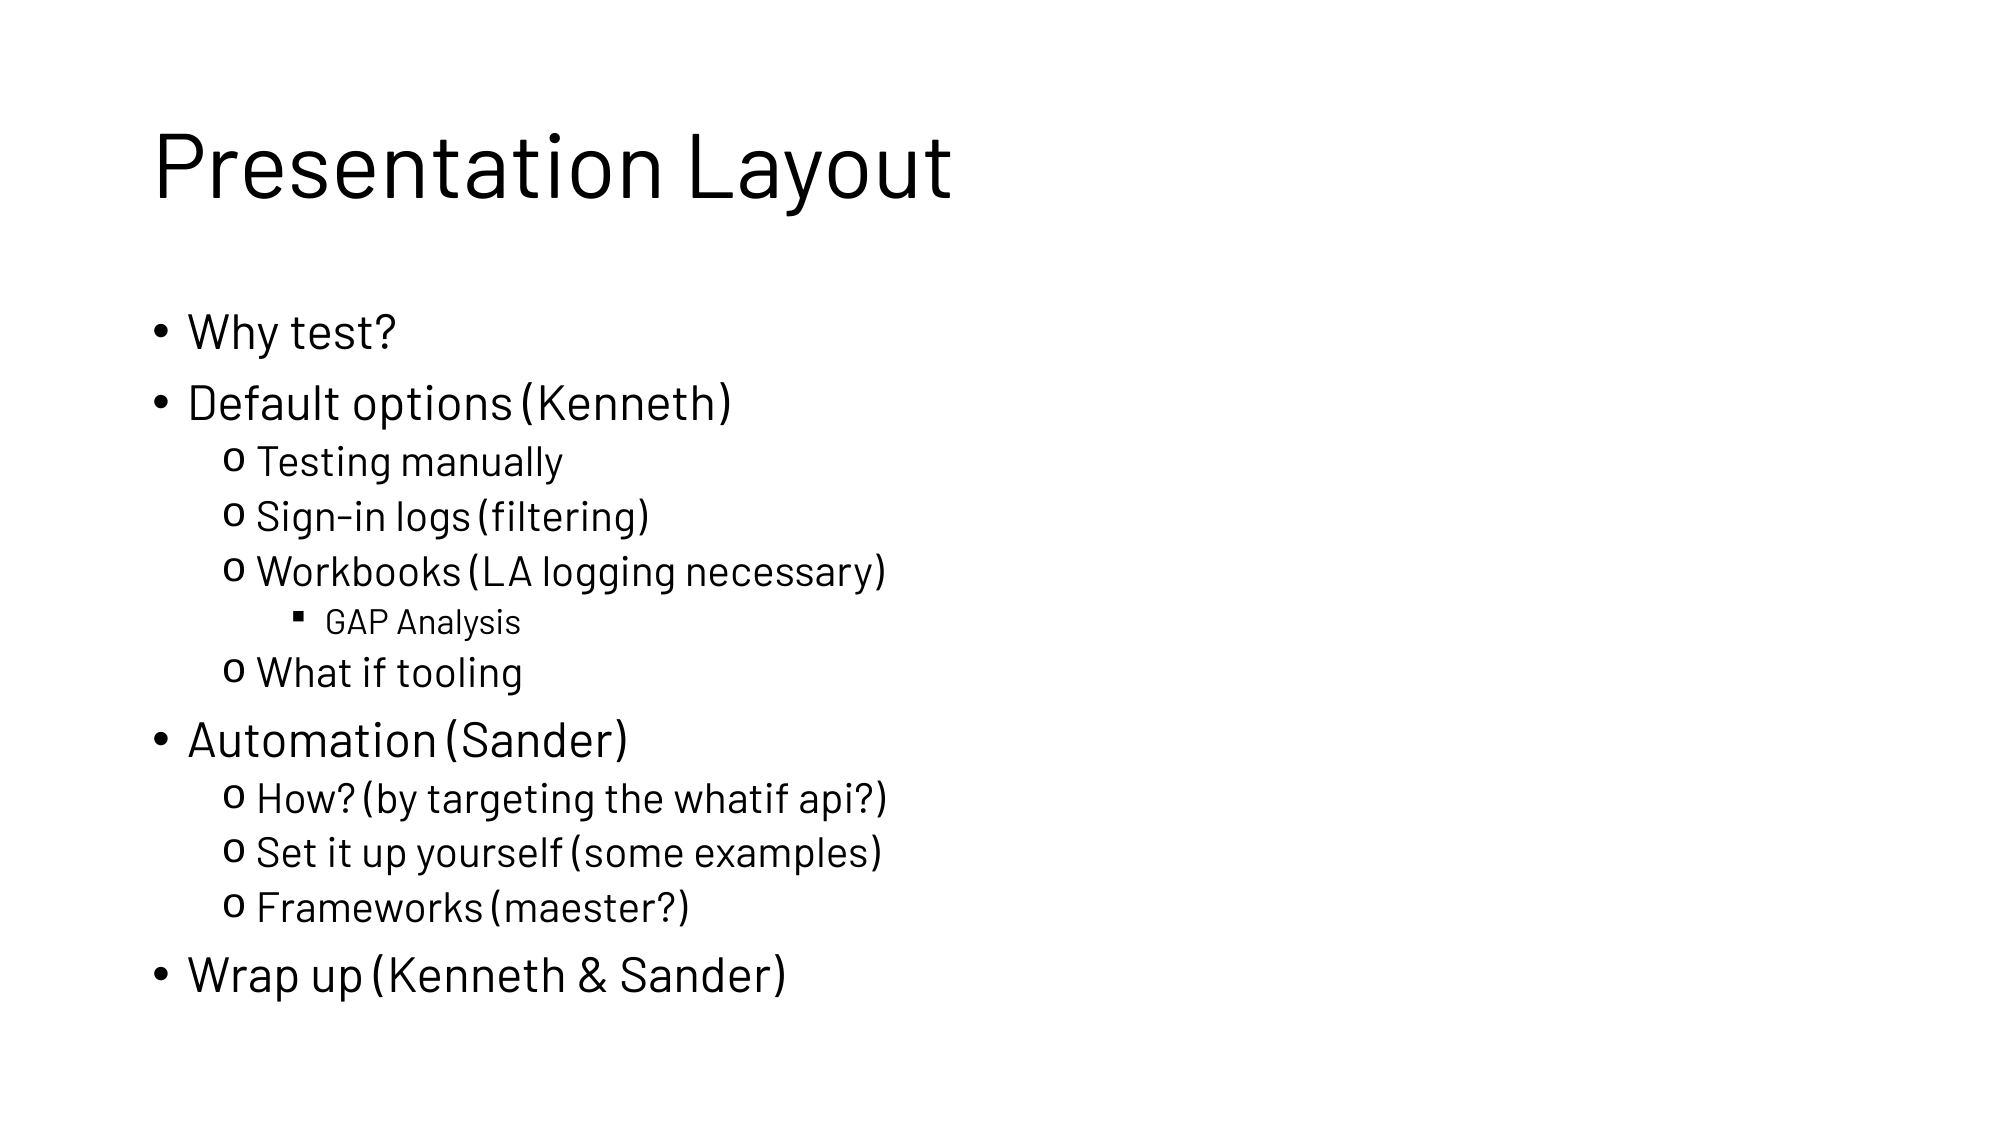

# Presentation Layout
Why test?
Default options (Kenneth)
Testing manually
Sign-in logs (filtering)
Workbooks (LA logging necessary)
GAP Analysis
What if tooling
Automation (Sander)
How? (by targeting the whatif api?)
Set it up yourself (some examples)
Frameworks (maester?)
Wrap up (Kenneth & Sander)